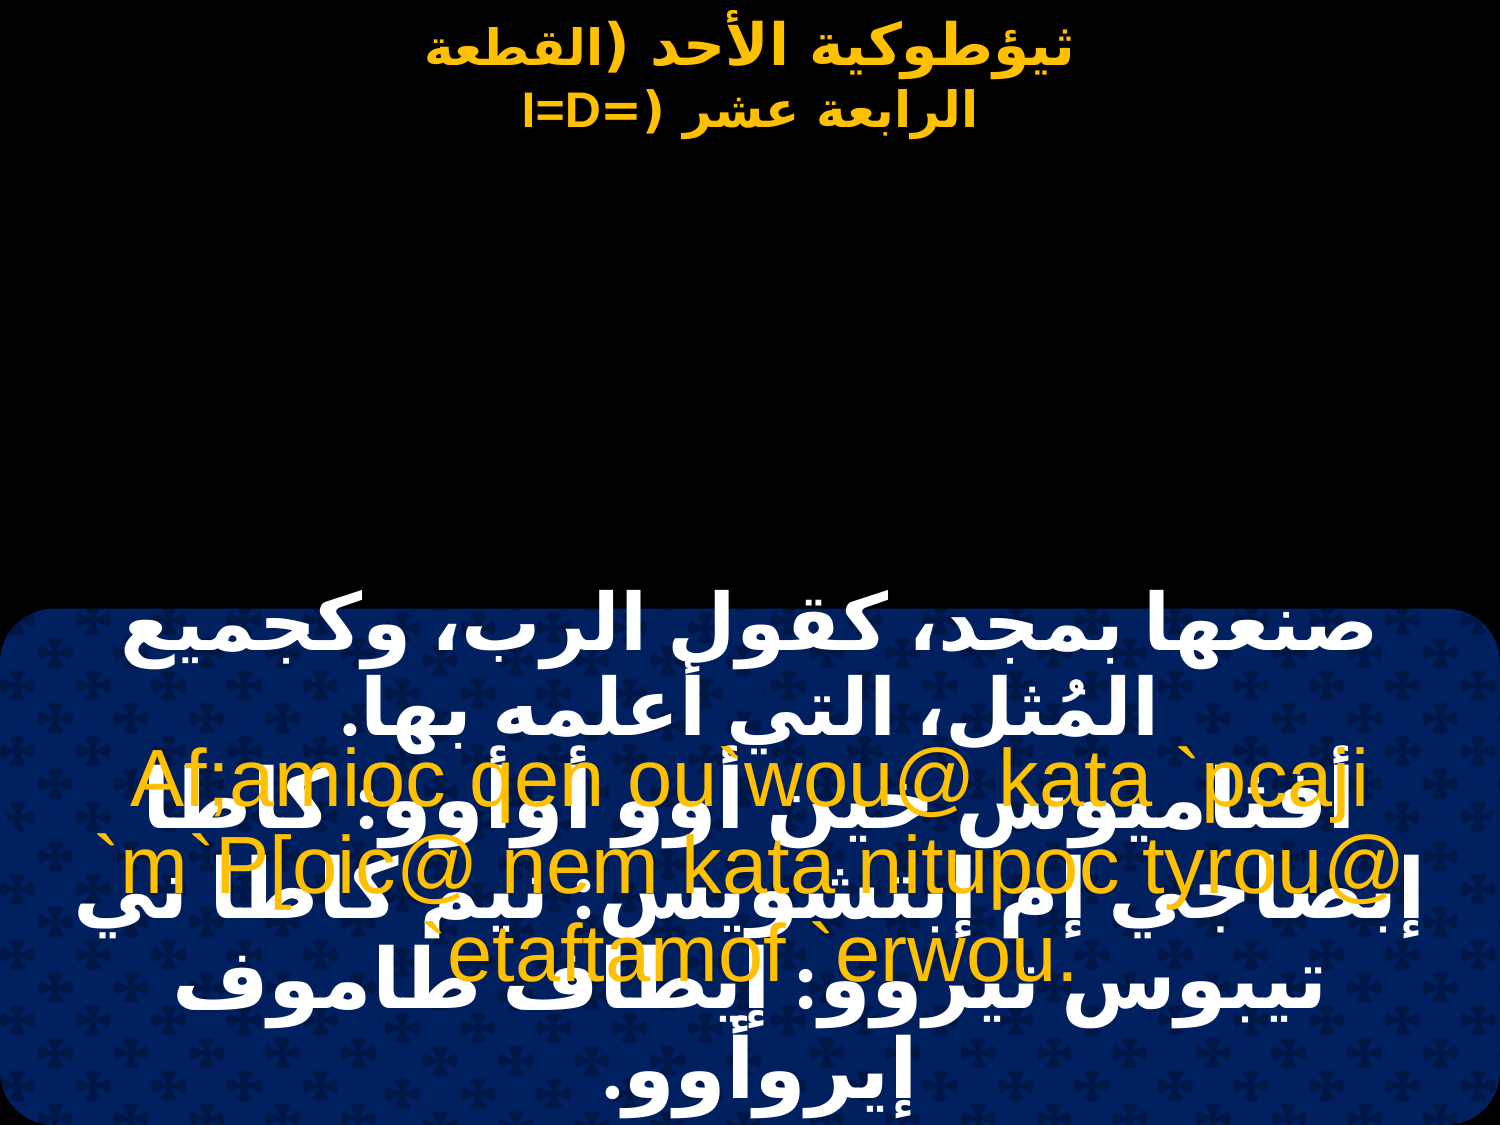

صنعها بمجد، كقول الرب، وكجميع المُثل، التي أعلمه بها.
Af;amioc qen ou`wou@ kata `pcaji `m`P[oic@ nem kata nitupoc tyrou@ `etaftamof `erwou.
أفثاميوس خين أوو أوأوو: كاطا إبصاجي إم إبتشويس: نيم كاطا ني تيبوس تيروو: إيطاف طاموف إيروأوو.